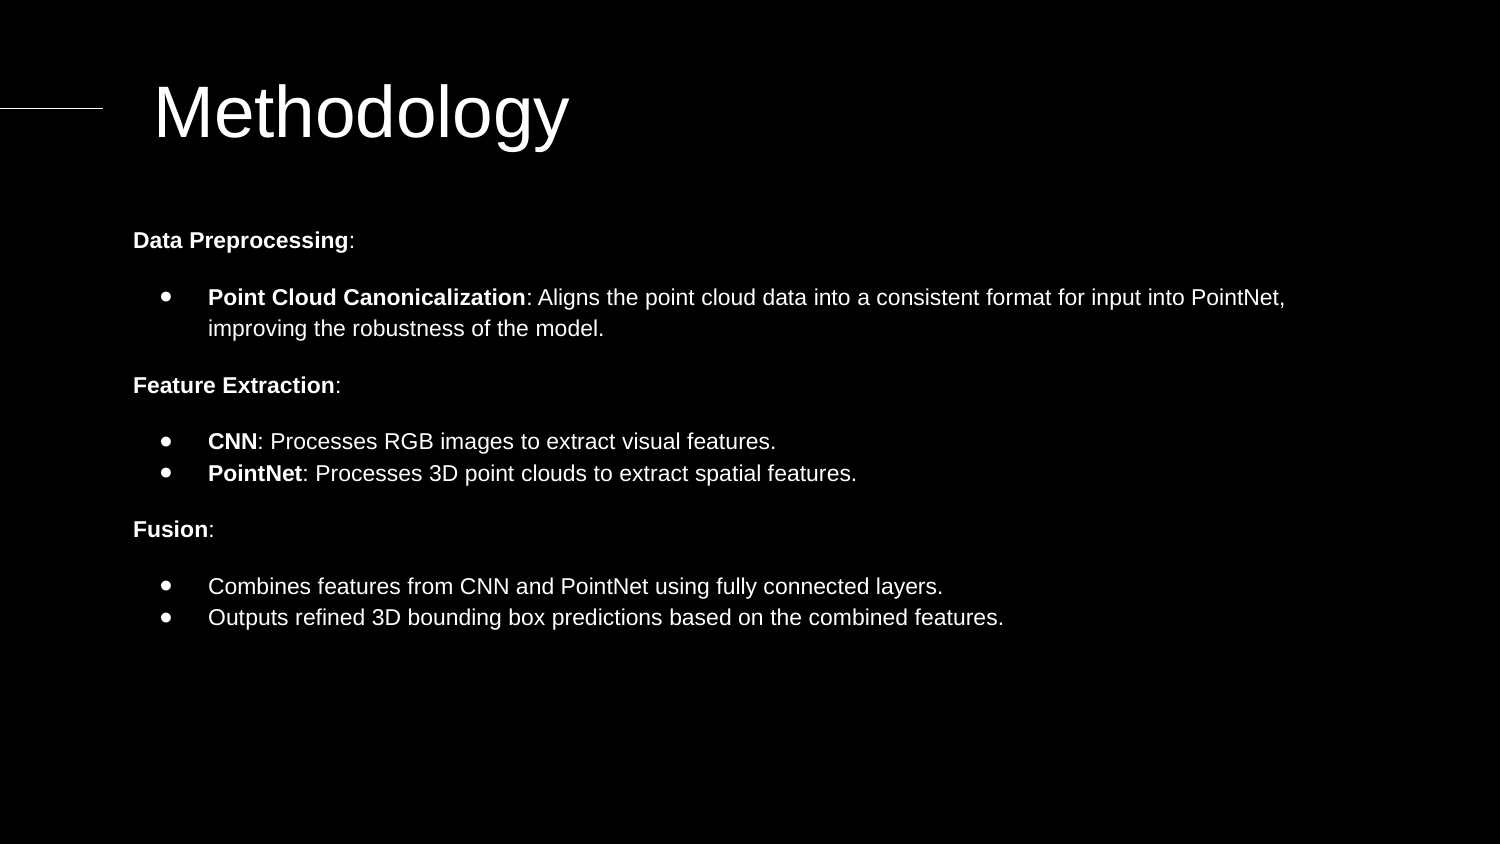

# Methodology
Data Preprocessing:
Point Cloud Canonicalization: Aligns the point cloud data into a consistent format for input into PointNet, improving the robustness of the model.
Feature Extraction:
CNN: Processes RGB images to extract visual features.
PointNet: Processes 3D point clouds to extract spatial features.
Fusion:
Combines features from CNN and PointNet using fully connected layers.
Outputs refined 3D bounding box predictions based on the combined features.